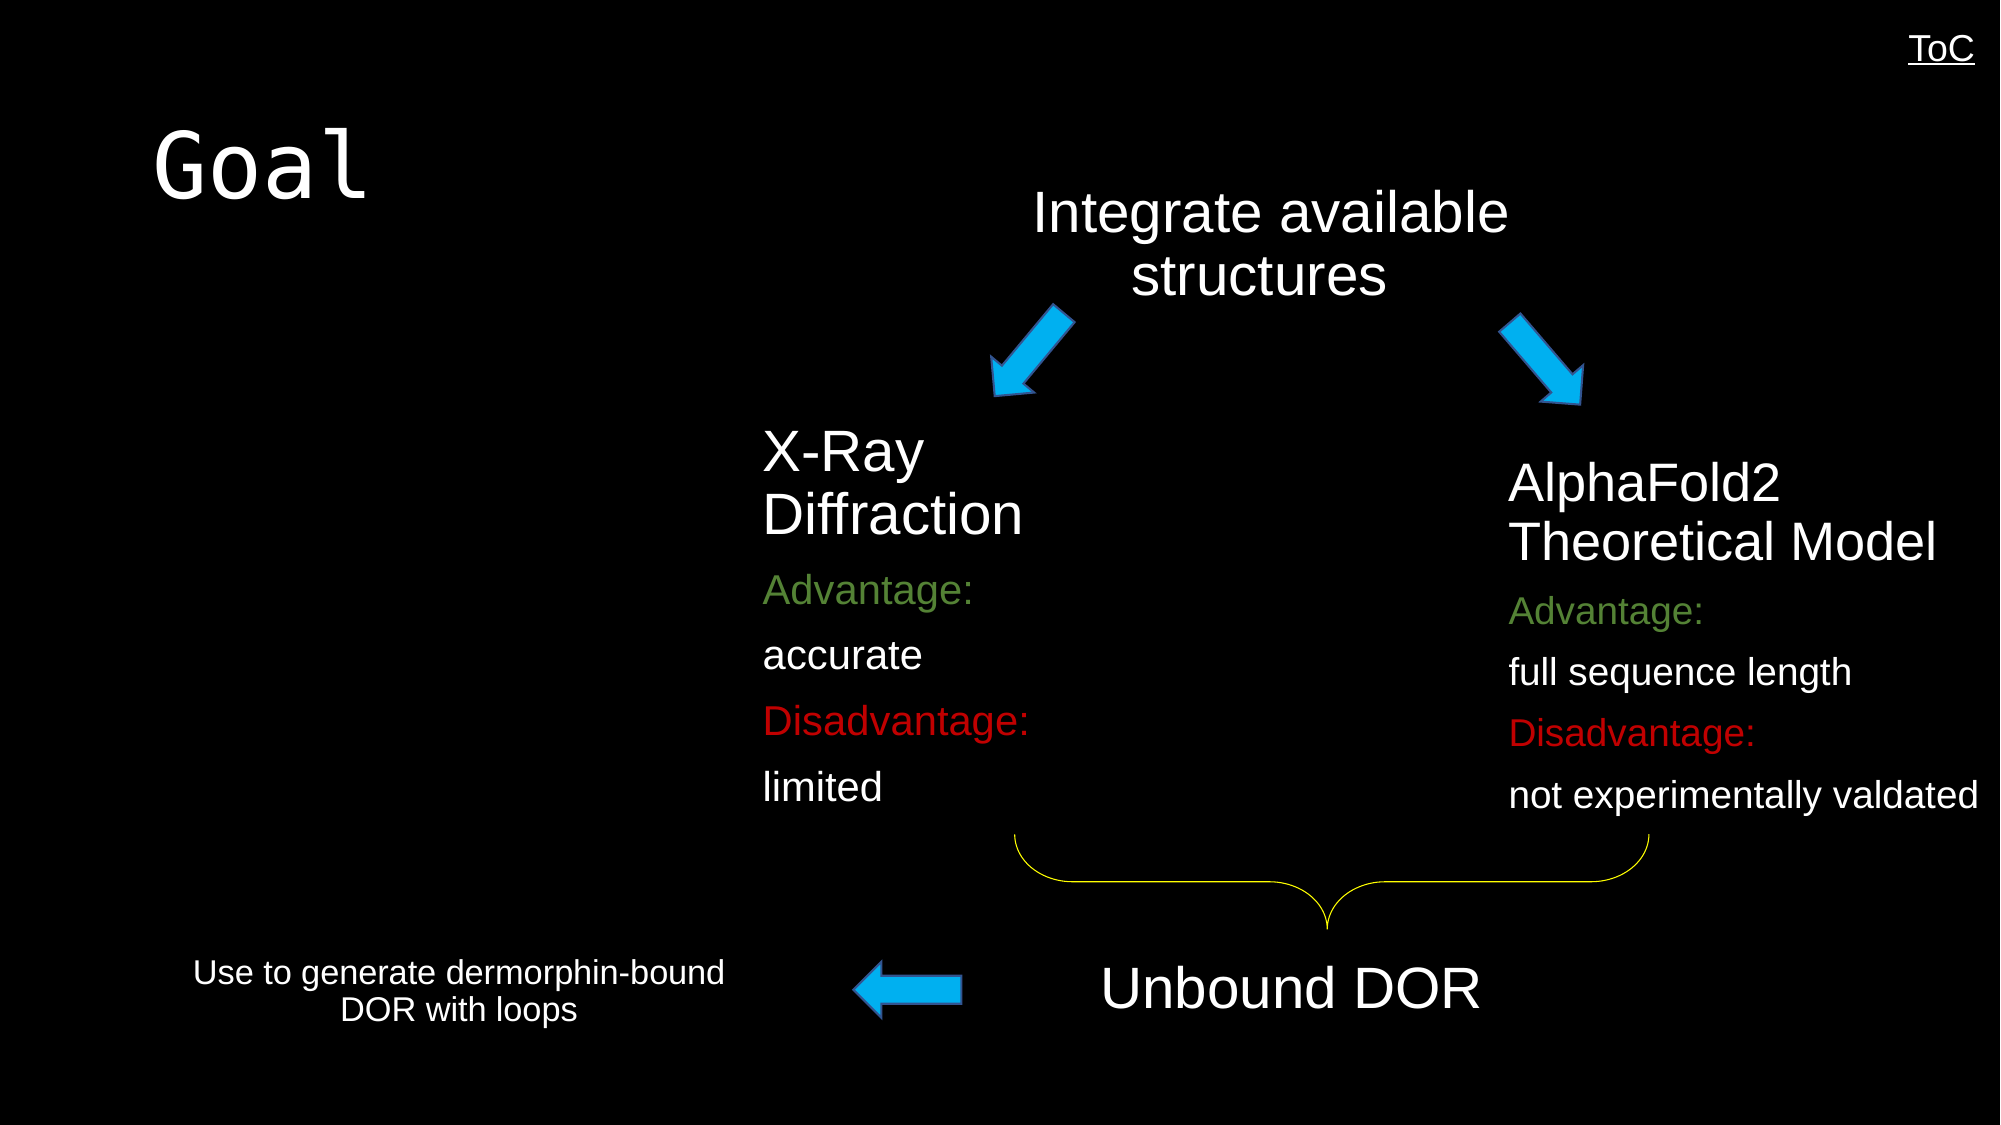

ToC
# Goal
Integrate available structures

X-Ray Diffraction
Advantage:
accurate
Disadvantage:
limited

AlphaFold2 Theoretical Model
Advantage:
full sequence length
Disadvantage:
not experimentally valdated

Use to generate dermorphin-bound DOR with loops
Unbound DOR